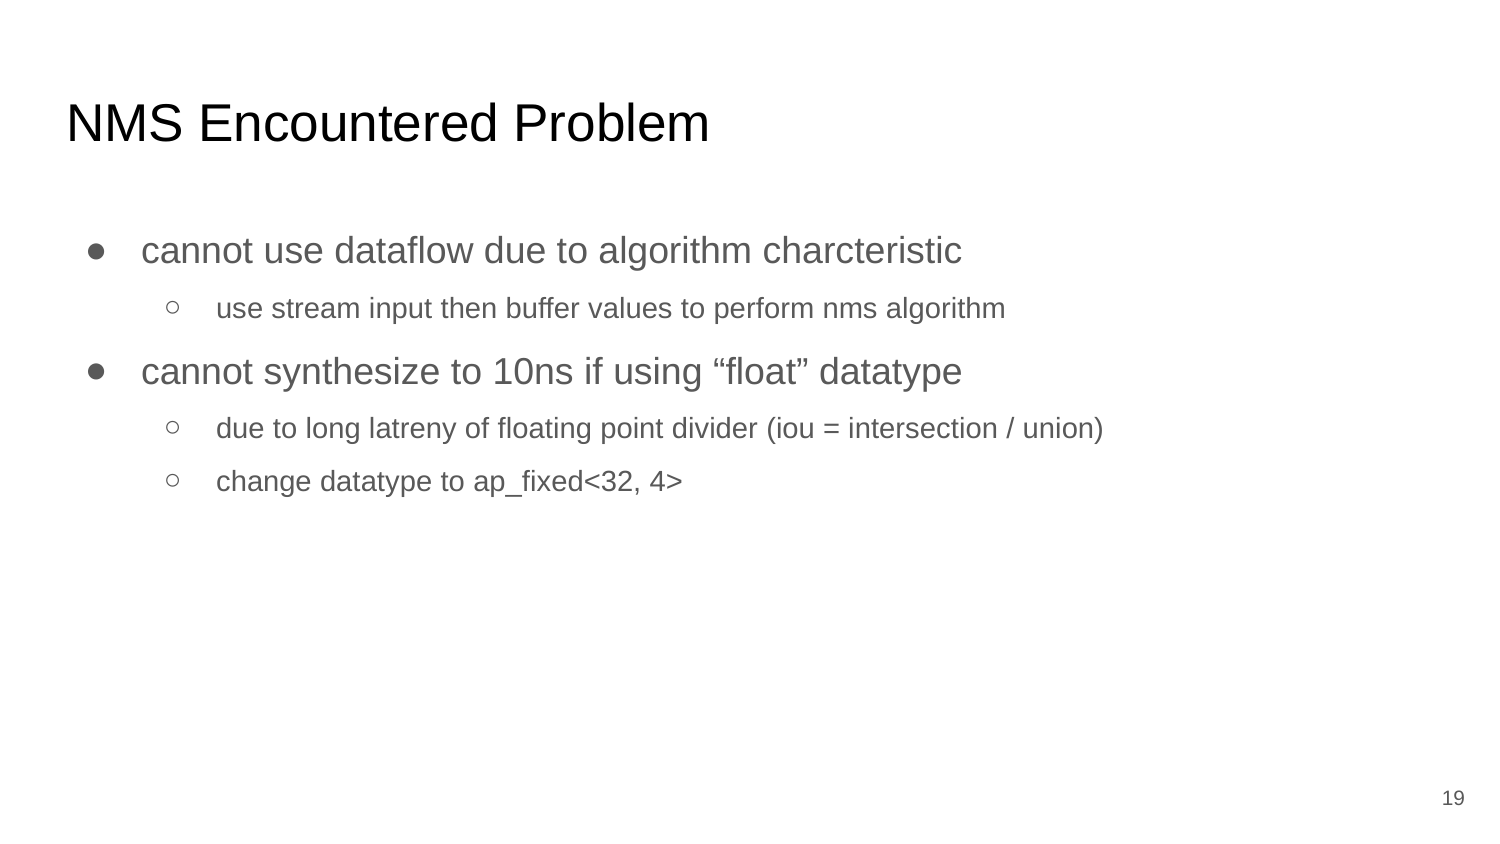

# NMS Encountered Problem
cannot use dataflow due to algorithm charcteristic
use stream input then buffer values to perform nms algorithm
cannot synthesize to 10ns if using “float” datatype
due to long latreny of floating point divider (iou = intersection / union)
change datatype to ap_fixed<32, 4>
19